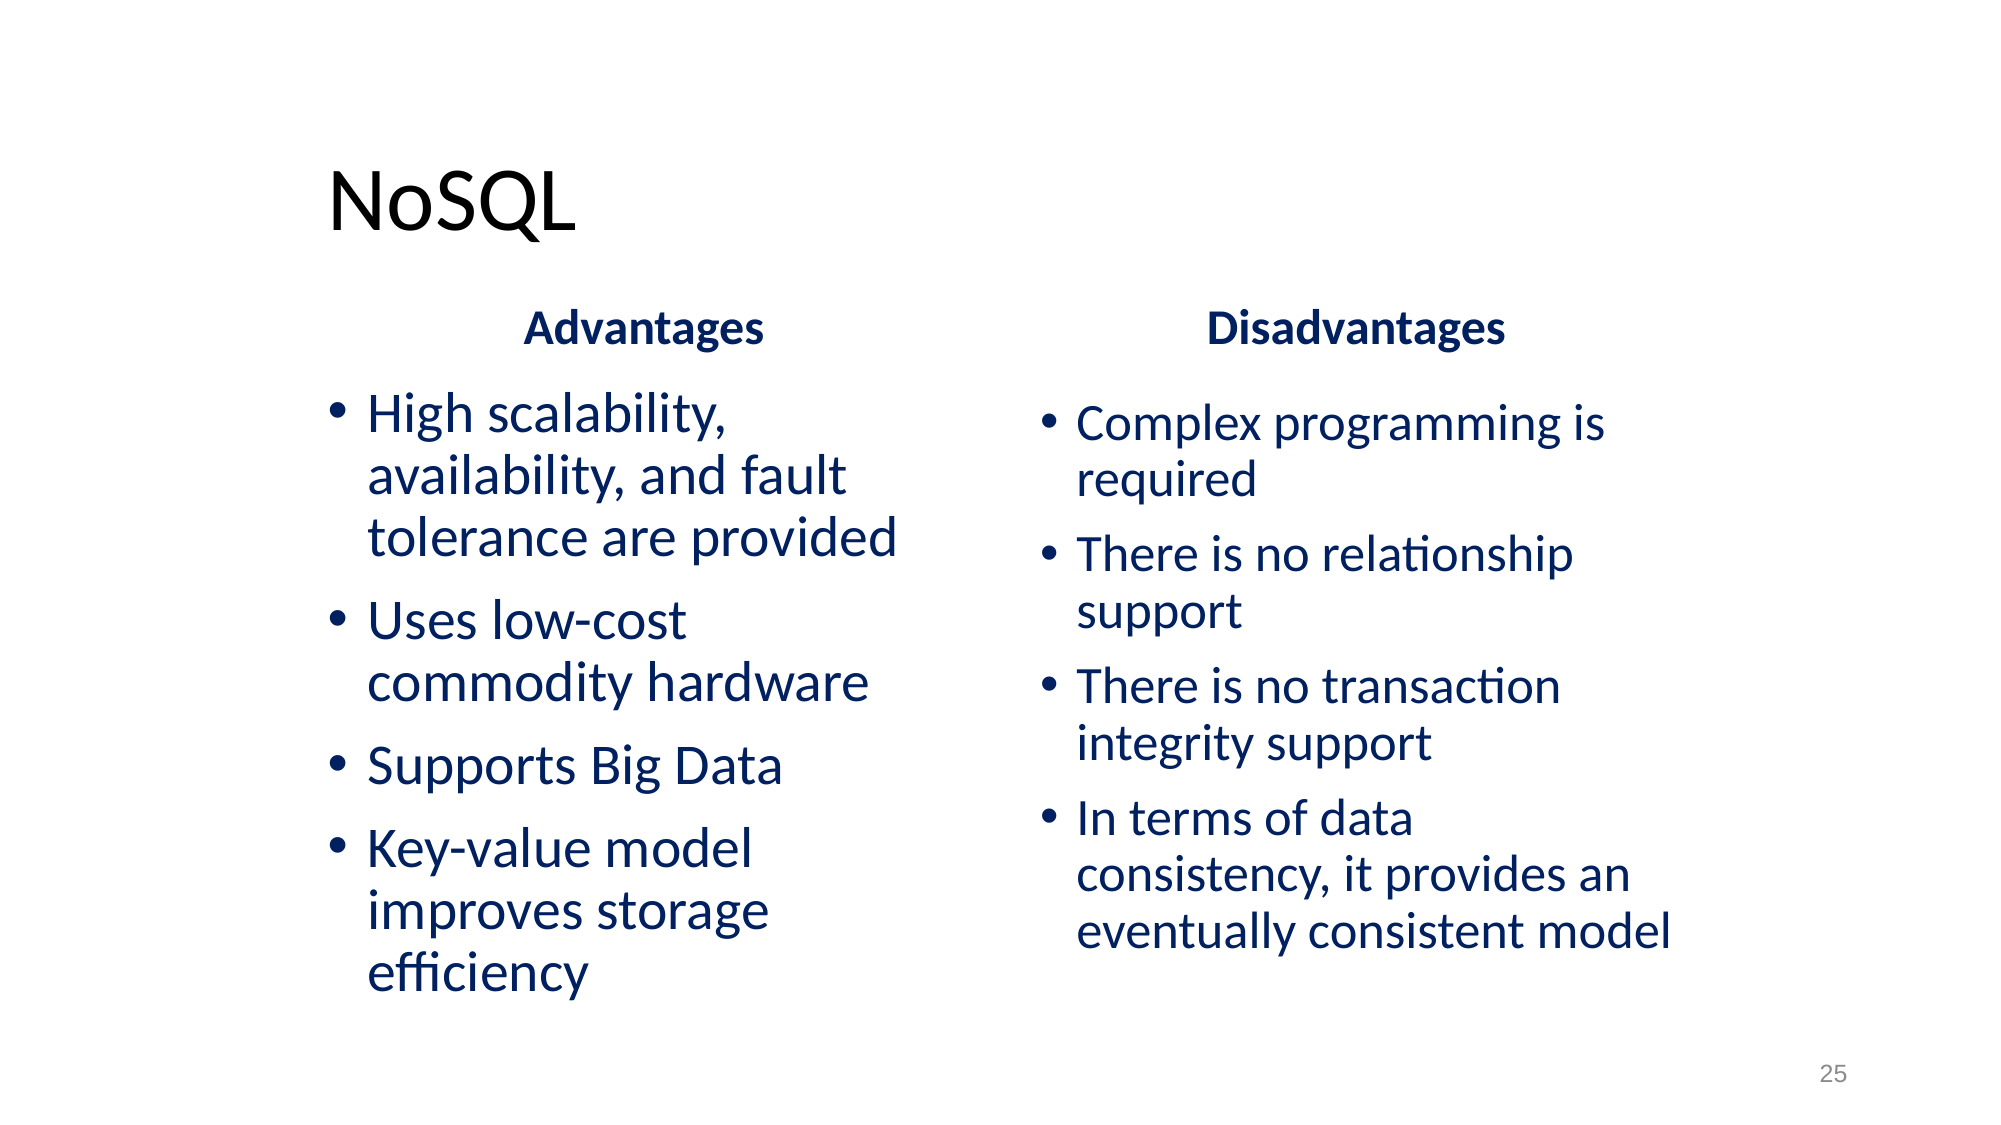

# NoSQL
Advantages
Disadvantages
High scalability, availability, and fault tolerance are provided
Uses low-cost commodity hardware
Supports Big Data
Key-value model improves storage efficiency
Complex programming is required
There is no relationship support
There is no transaction integrity support
In terms of data consistency, it provides an eventually consistent model
25